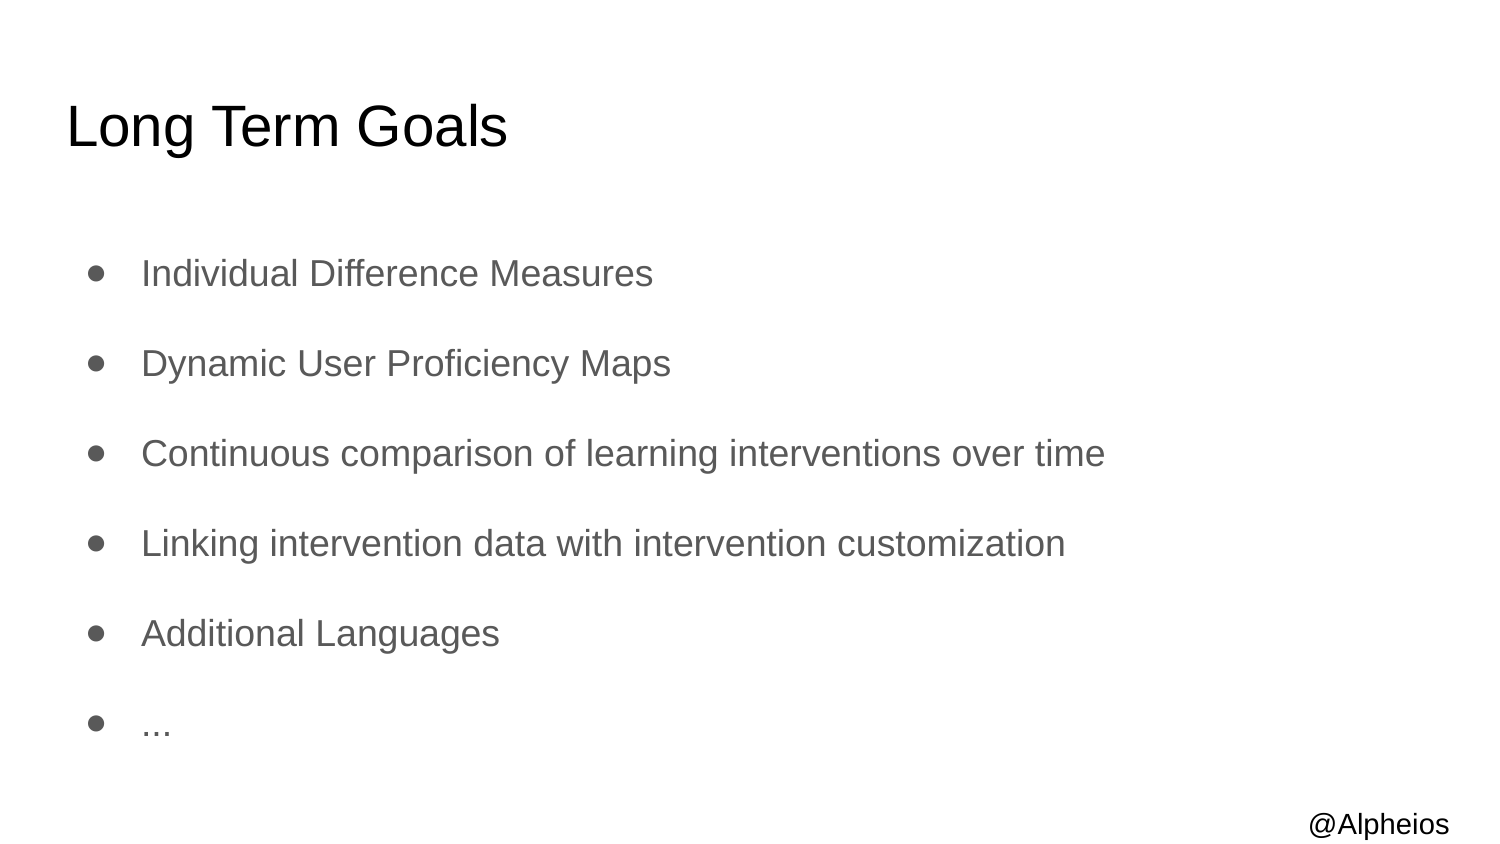

# Long Term Goals
Individual Difference Measures
Dynamic User Proficiency Maps
Continuous comparison of learning interventions over time
Linking intervention data with intervention customization
Additional Languages
...
@Alpheios